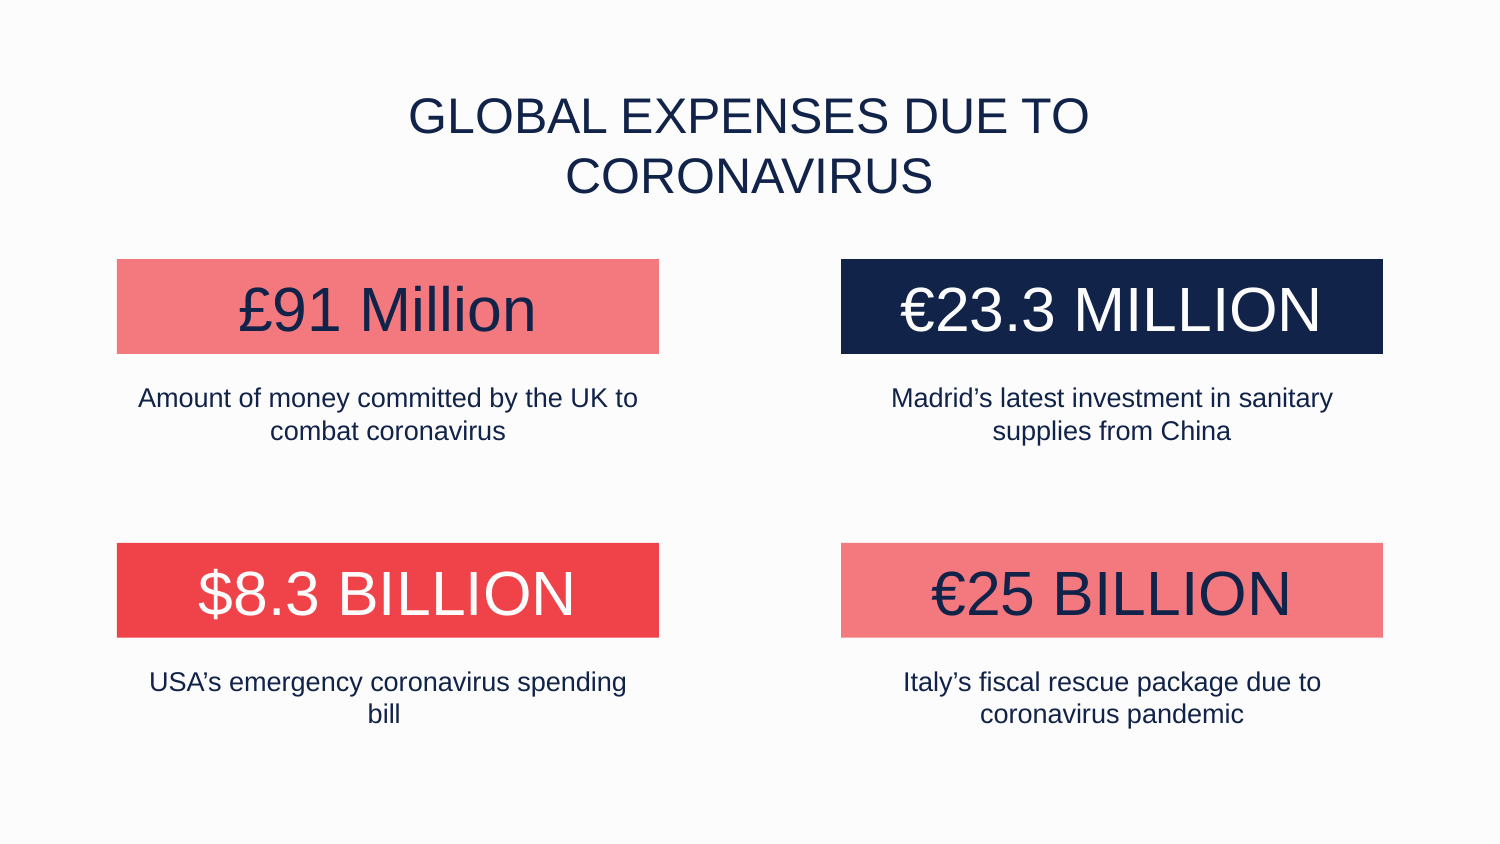

# GLOBAL EXPENSES DUE TO CORONAVIRUS
£91 Million
€23.3 MILLION
Amount of money committed by the UK to combat coronavirus
Madrid’s latest investment in sanitary supplies from China
$8.3 BILLION
€25 BILLION
USA’s emergency coronavirus spending bill
Italy’s fiscal rescue package due to coronavirus pandemic